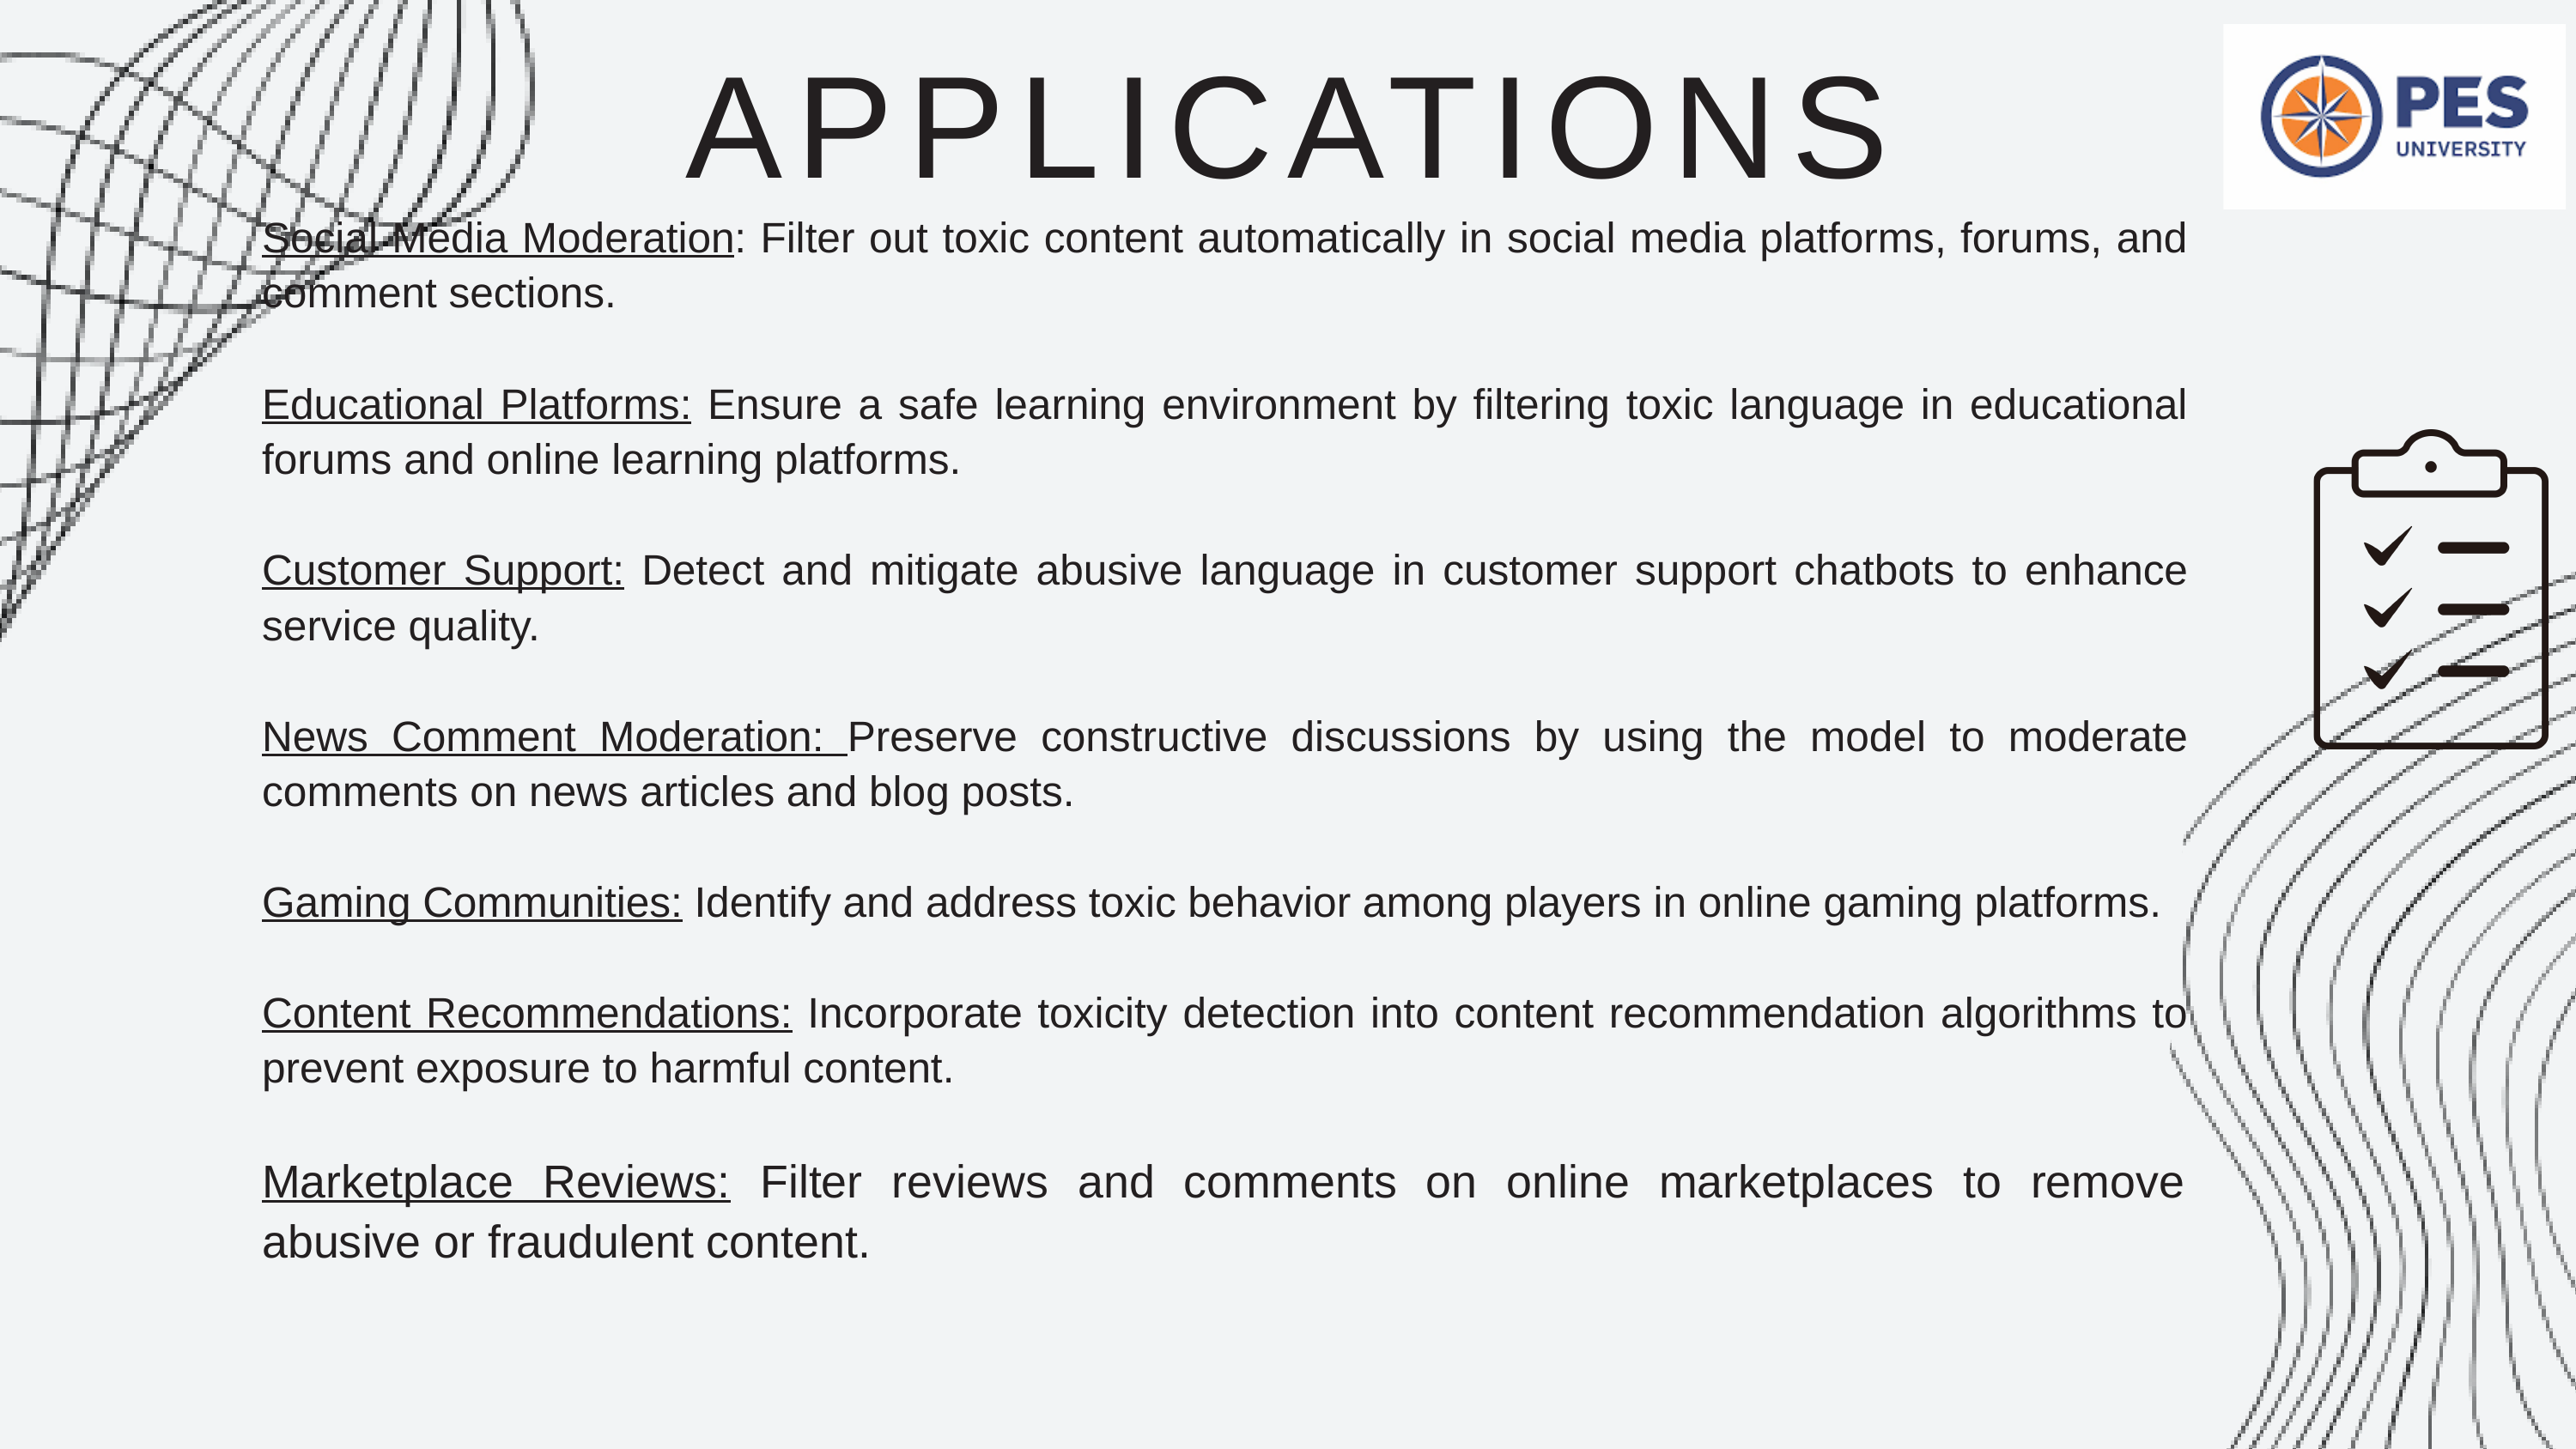

APPLICATIONS

Social Media Moderation: Filter out toxic content automatically in social media platforms, forums, and comment sections.

Educational Platforms: Ensure a safe learning environment by filtering toxic language in educational forums and online learning platforms.

Customer Support: Detect and mitigate abusive language in customer support chatbots to enhance service quality.

News Comment Moderation: Preserve constructive discussions by using the model to moderate comments on news articles and blog posts.

Gaming Communities: Identify and address toxic behavior among players in online gaming platforms.

Content Recommendations: Incorporate toxicity detection into content recommendation algorithms to prevent exposure to harmful content.

Marketplace Reviews: Filter reviews and comments on online marketplaces to remove abusive or fraudulent content.